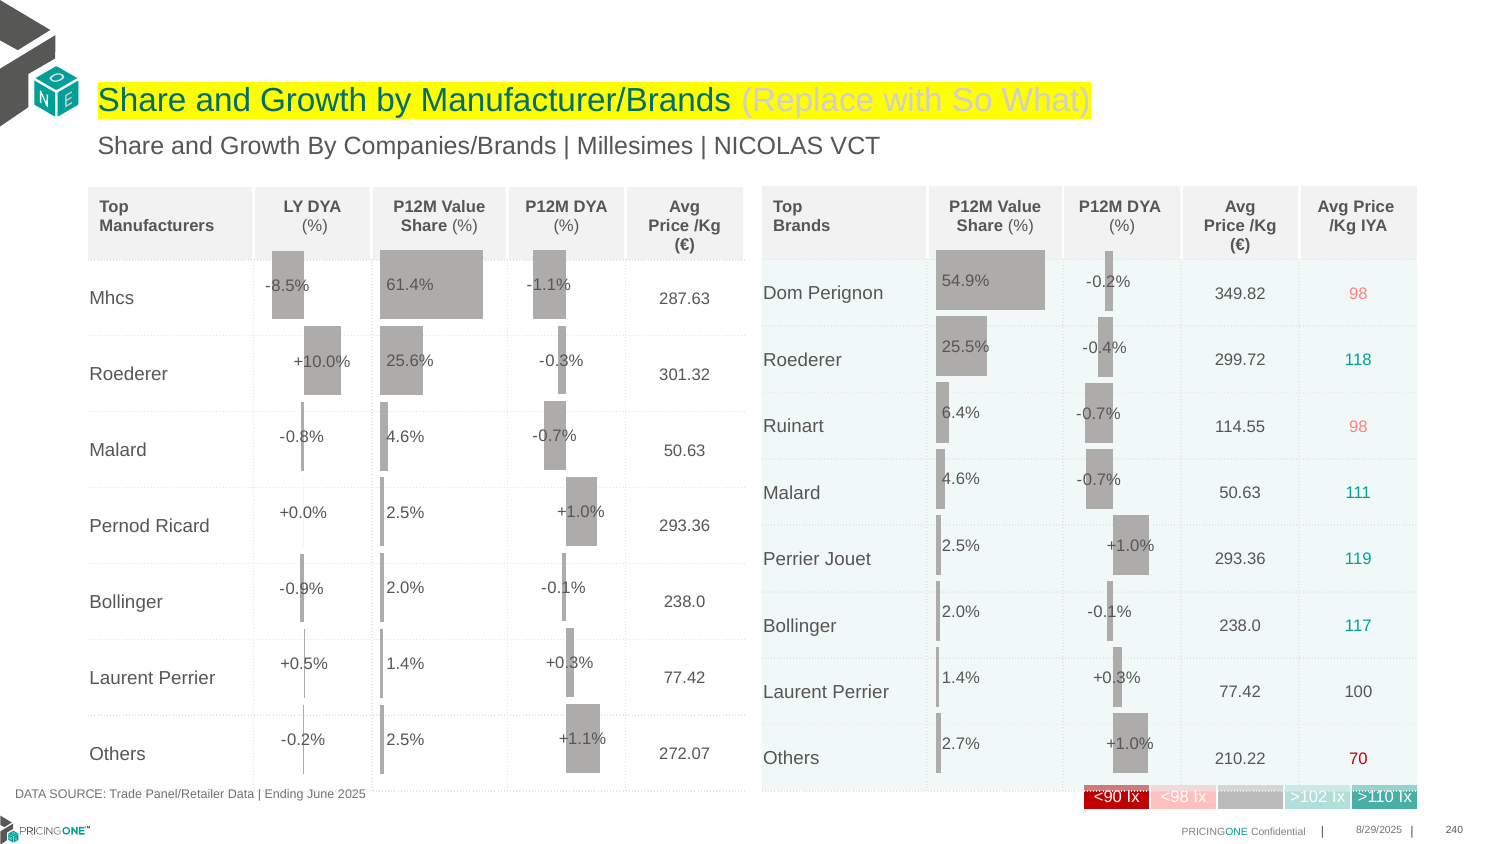

# Share and Growth by Manufacturer/Brands (Replace with So What)

Share and Growth By Companies/Brands | Millesimes | NICOLAS VCT
| Top Brands | P12M Value Share (%) | P12M DYA (%) | Avg Price /Kg (€) | Avg Price /Kg IYA |
| --- | --- | --- | --- | --- |
| Dom Perignon |  |  | 349.82 | 98 |
| Roederer |  |  | 299.72 | 118 |
| Ruinart |  |  | 114.55 | 98 |
| Malard |  |  | 50.63 | 111 |
| Perrier Jouet |  |  | 293.36 | 119 |
| Bollinger |  |  | 238.0 | 117 |
| Laurent Perrier |  |  | 77.42 | 100 |
| Others |  |  | 210.22 | 70 |
| Top Manufacturers | LY DYA (%) | P12M Value Share (%) | P12M DYA (%) | Avg Price /Kg (€) |
| --- | --- | --- | --- | --- |
| Mhcs |  |  |  | 287.63 |
| Roederer |  |  |  | 301.32 |
| Malard |  |  |  | 50.63 |
| Pernod Ricard |  |  |  | 293.36 |
| Bollinger |  |  |  | 238.0 |
| Laurent Perrier |  |  |  | 77.42 |
| Others |  |  |  | 272.07 |

### Chart

| Category | Share DYA P12M |
|---|---|
| None | -0.010849057453359956 |

### Chart

| Category | Value Share P12M |
|---|---|
| None | 0.6141706973611706 |

### Chart

| Category | Share DYA LY |
|---|---|
| None | -0.08461453834859112 |

### Chart

| Category | Value Share |
|---|---|
| None | 0.5488351803098023 |

### Chart

| Category | Share DYA |
|---|---|
| None | -0.0020795616735058697 |
DATA SOURCE: Trade Panel/Retailer Data | Ending June 2025
| <90 Ix | <98 Ix |  | >102 Ix | >110 Ix |
| --- | --- | --- | --- | --- |

8/29/2025
240